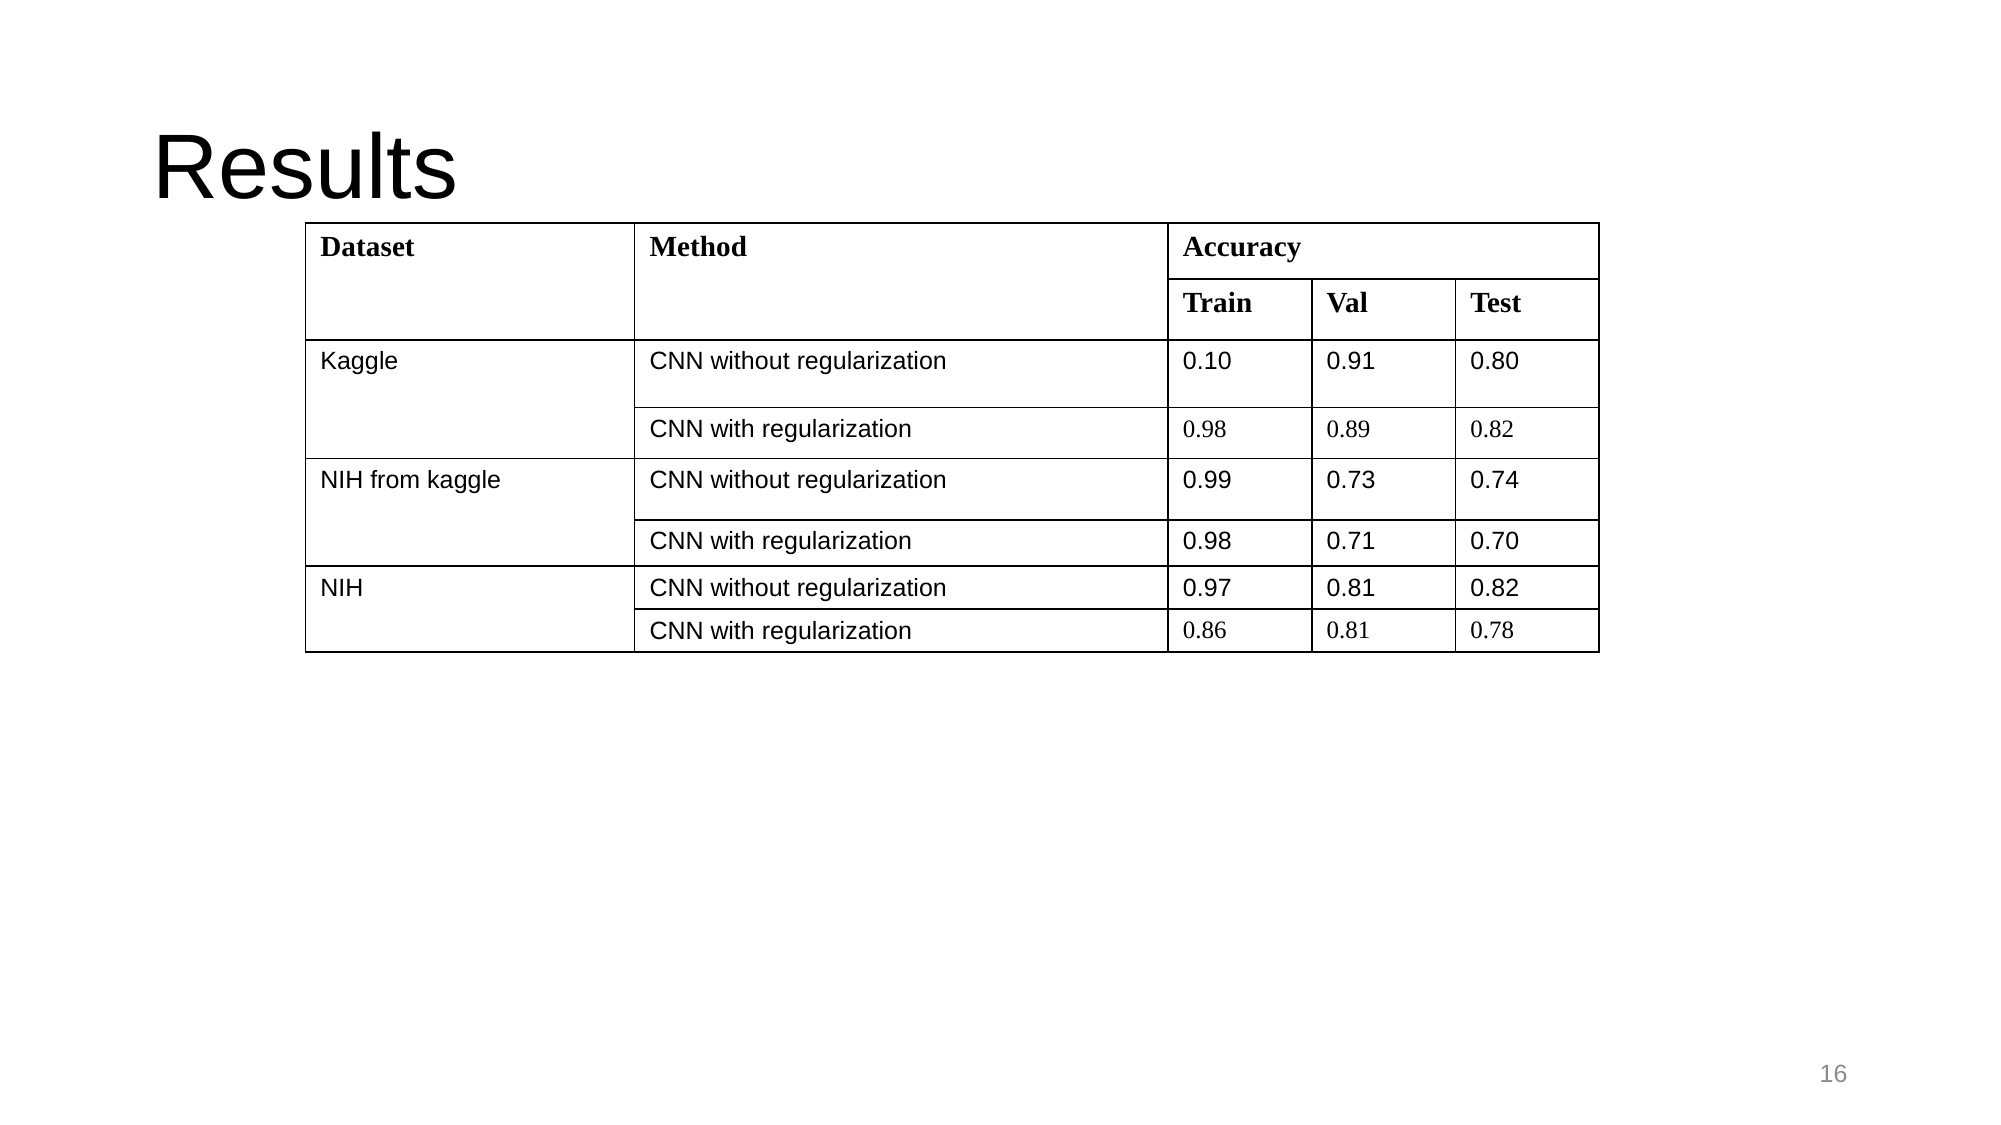

# Results
| Dataset | Method | Accuracy |  |  |
| --- | --- | --- | --- | --- |
|  |  | Train | Val | Test |
| Kaggle | CNN without regularization | 0.10 | 0.91 | 0.80 |
|  | CNN with regularization | 0.98 | 0.89 | 0.82 |
| NIH from kaggle | CNN without regularization | 0.99 | 0.73 | 0.74 |
|  | CNN with regularization | 0.98 | 0.71 | 0.70 |
| NIH | CNN without regularization | 0.97 | 0.81 | 0.82 |
|  | CNN with regularization | 0.86 | 0.81 | 0.78 |
16